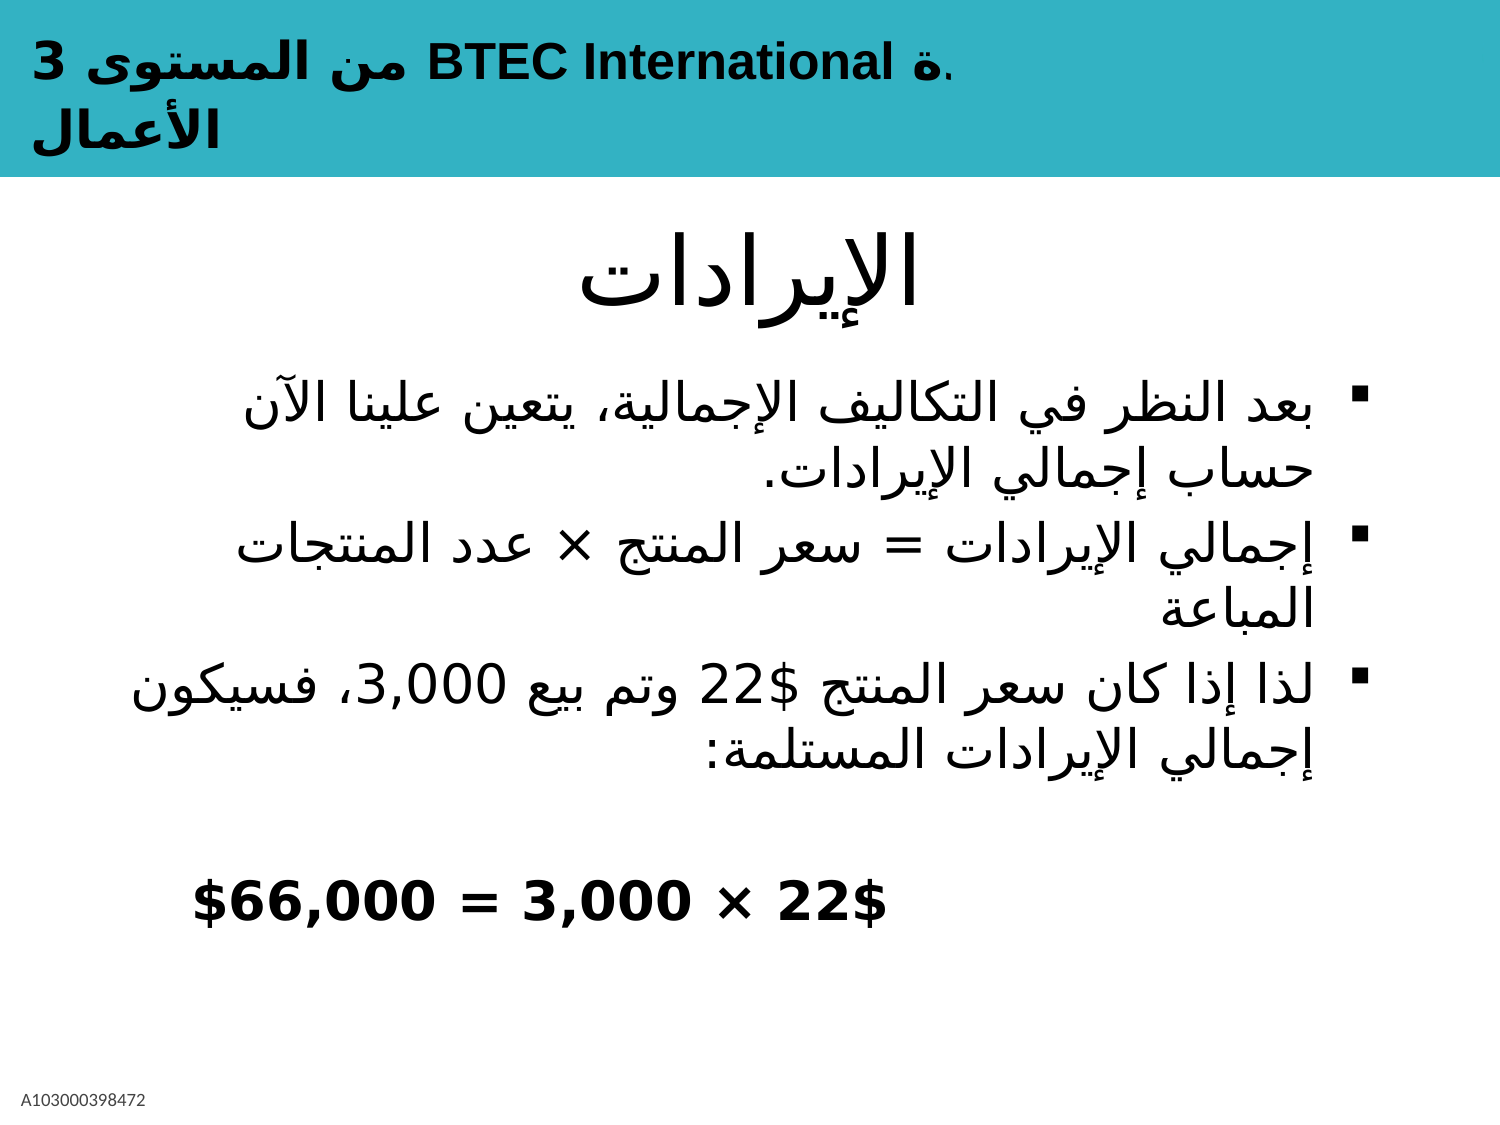

# الإيرادات
بعد النظر في التكاليف الإجمالية، يتعين علينا الآن حساب إجمالي الإيرادات.
إجمالي الإيرادات = سعر المنتج × عدد المنتجات المباعة
لذا إذا كان سعر المنتج $22 وتم بيع 3,000، فسيكون إجمالي الإيرادات المستلمة:

                            22$ × 3,000 = $66,000
A103000398472